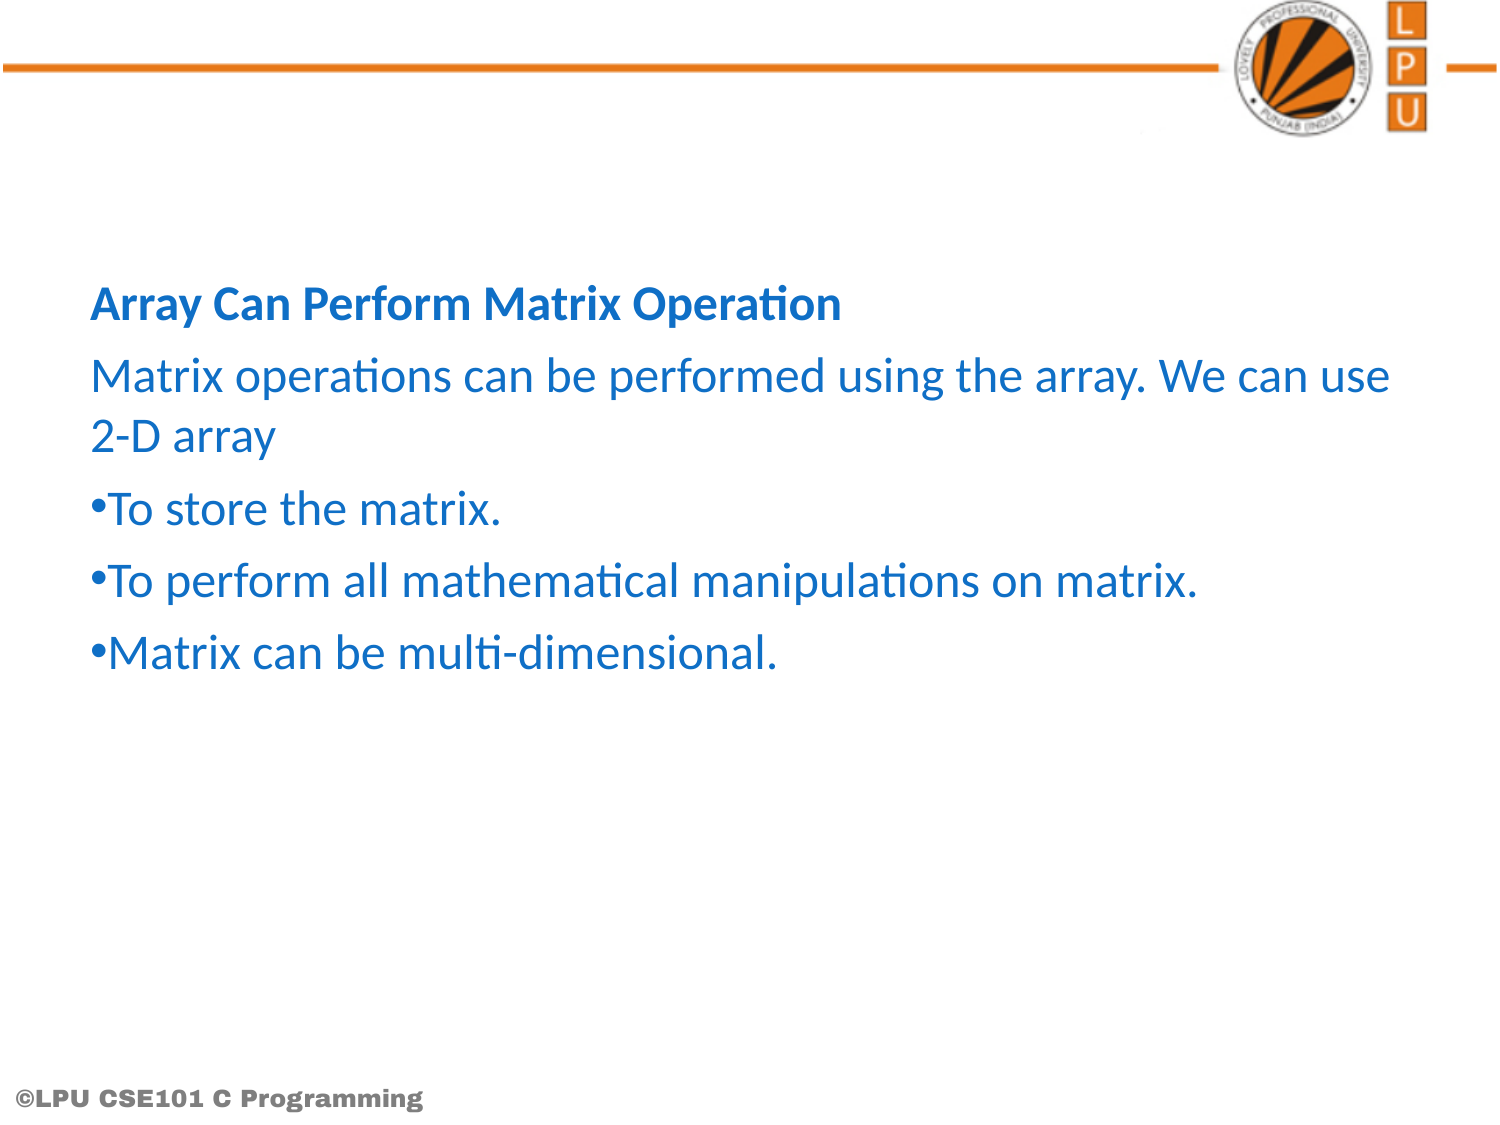

Array Can Perform Matrix Operation
Matrix operations can be performed using the array. We can use 2-D array
To store the matrix.
To perform all mathematical manipulations on matrix.
Matrix can be multi-dimensional.